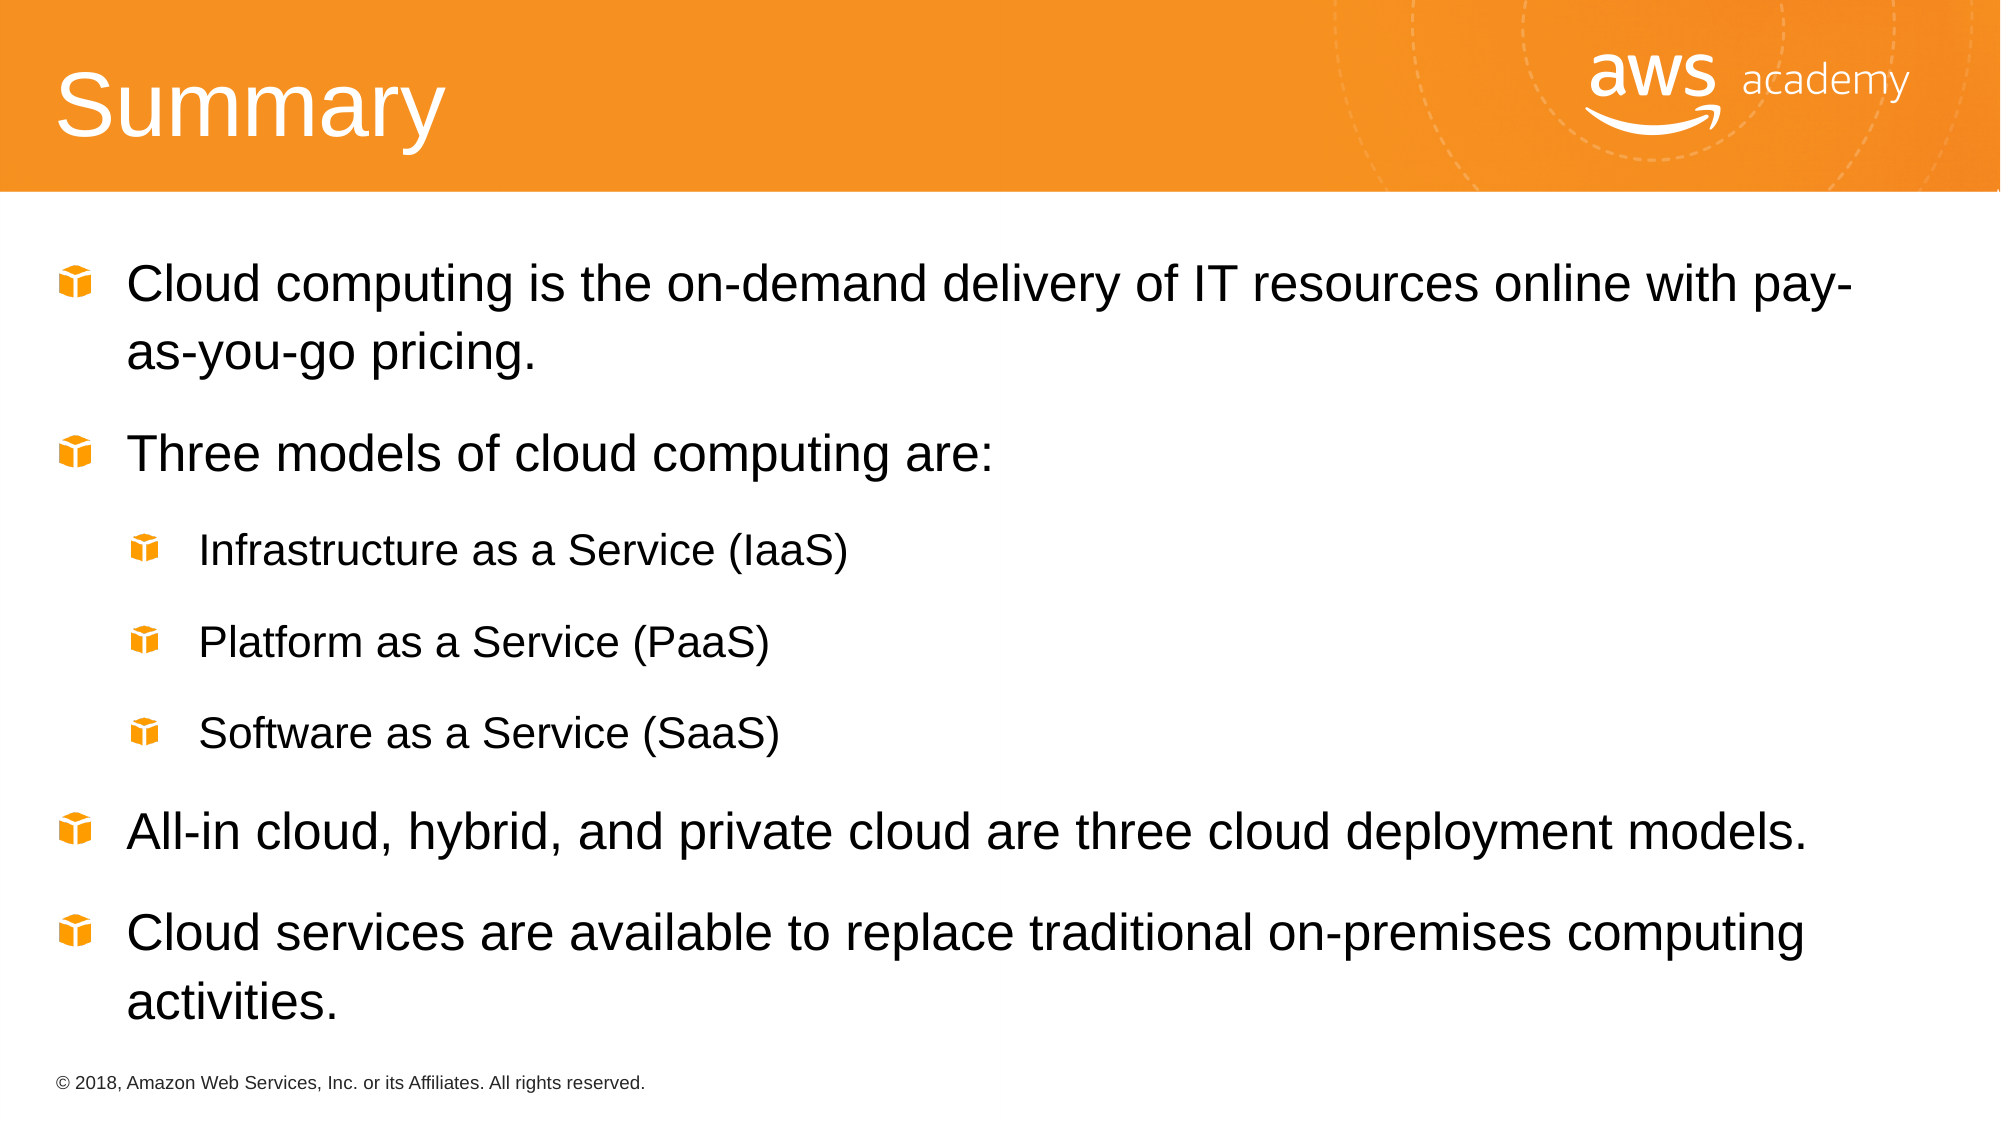

# Summary
Cloud computing is the on-demand delivery of IT resources online with pay-as-you-go pricing.
Three models of cloud computing are:
Infrastructure as a Service (IaaS)
Platform as a Service (PaaS)
Software as a Service (SaaS)
All-in cloud, hybrid, and private cloud are three cloud deployment models.
Cloud services are available to replace traditional on-premises computing activities.